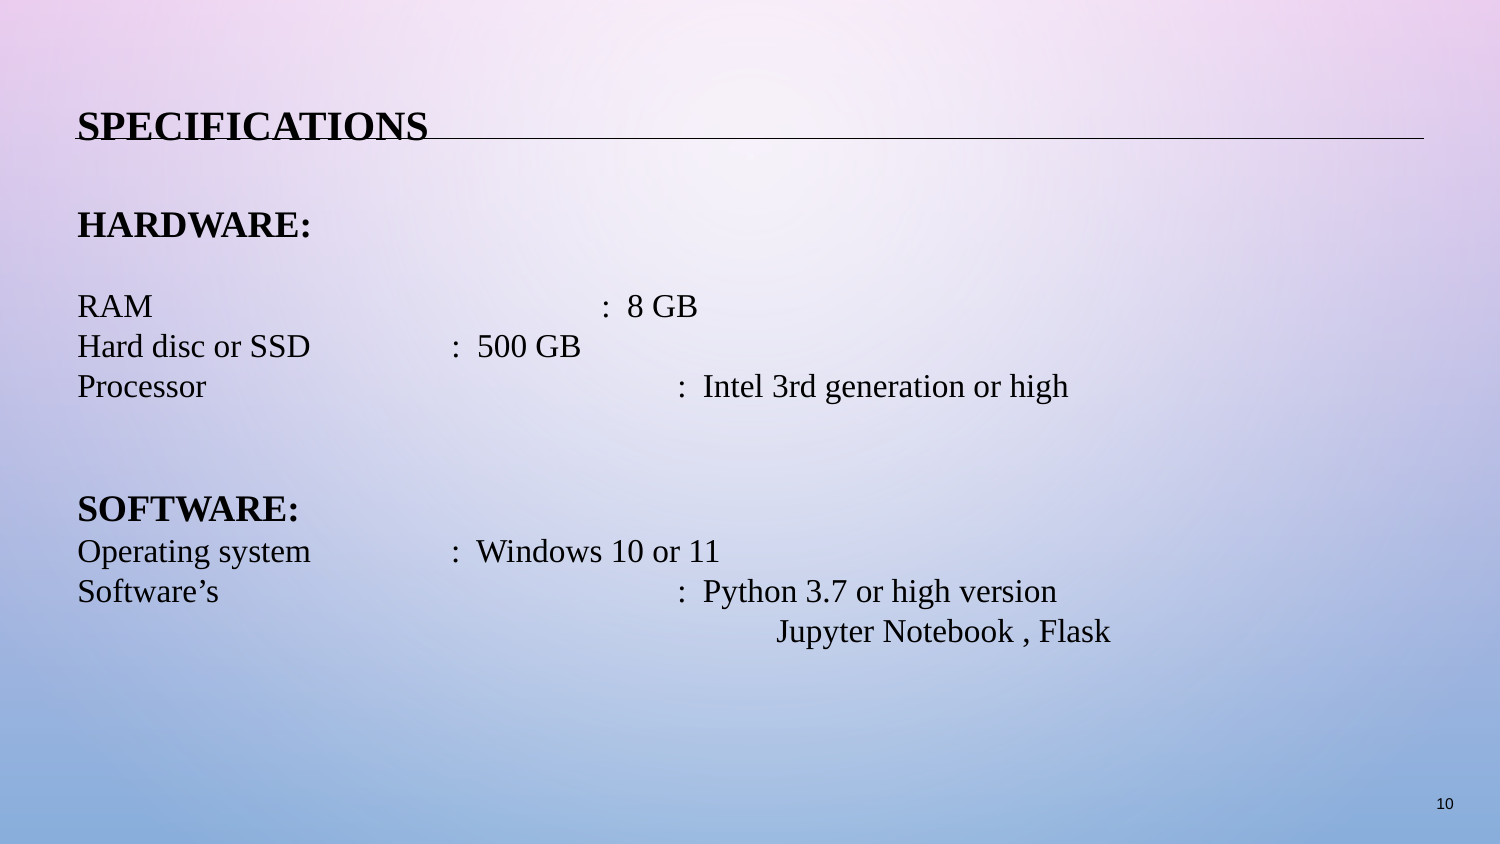

SPECIFICATIONS
HARDWARE:

RAM			         :  8 GB
Hard disc or SSD	         :  500 GB
Processor				:  Intel 3rd generation or high

SOFTWARE:
Operating system                 :  Windows 10 or 11
Software’s				:  Python 3.7 or high version
				            Jupyter Notebook , Flask
10